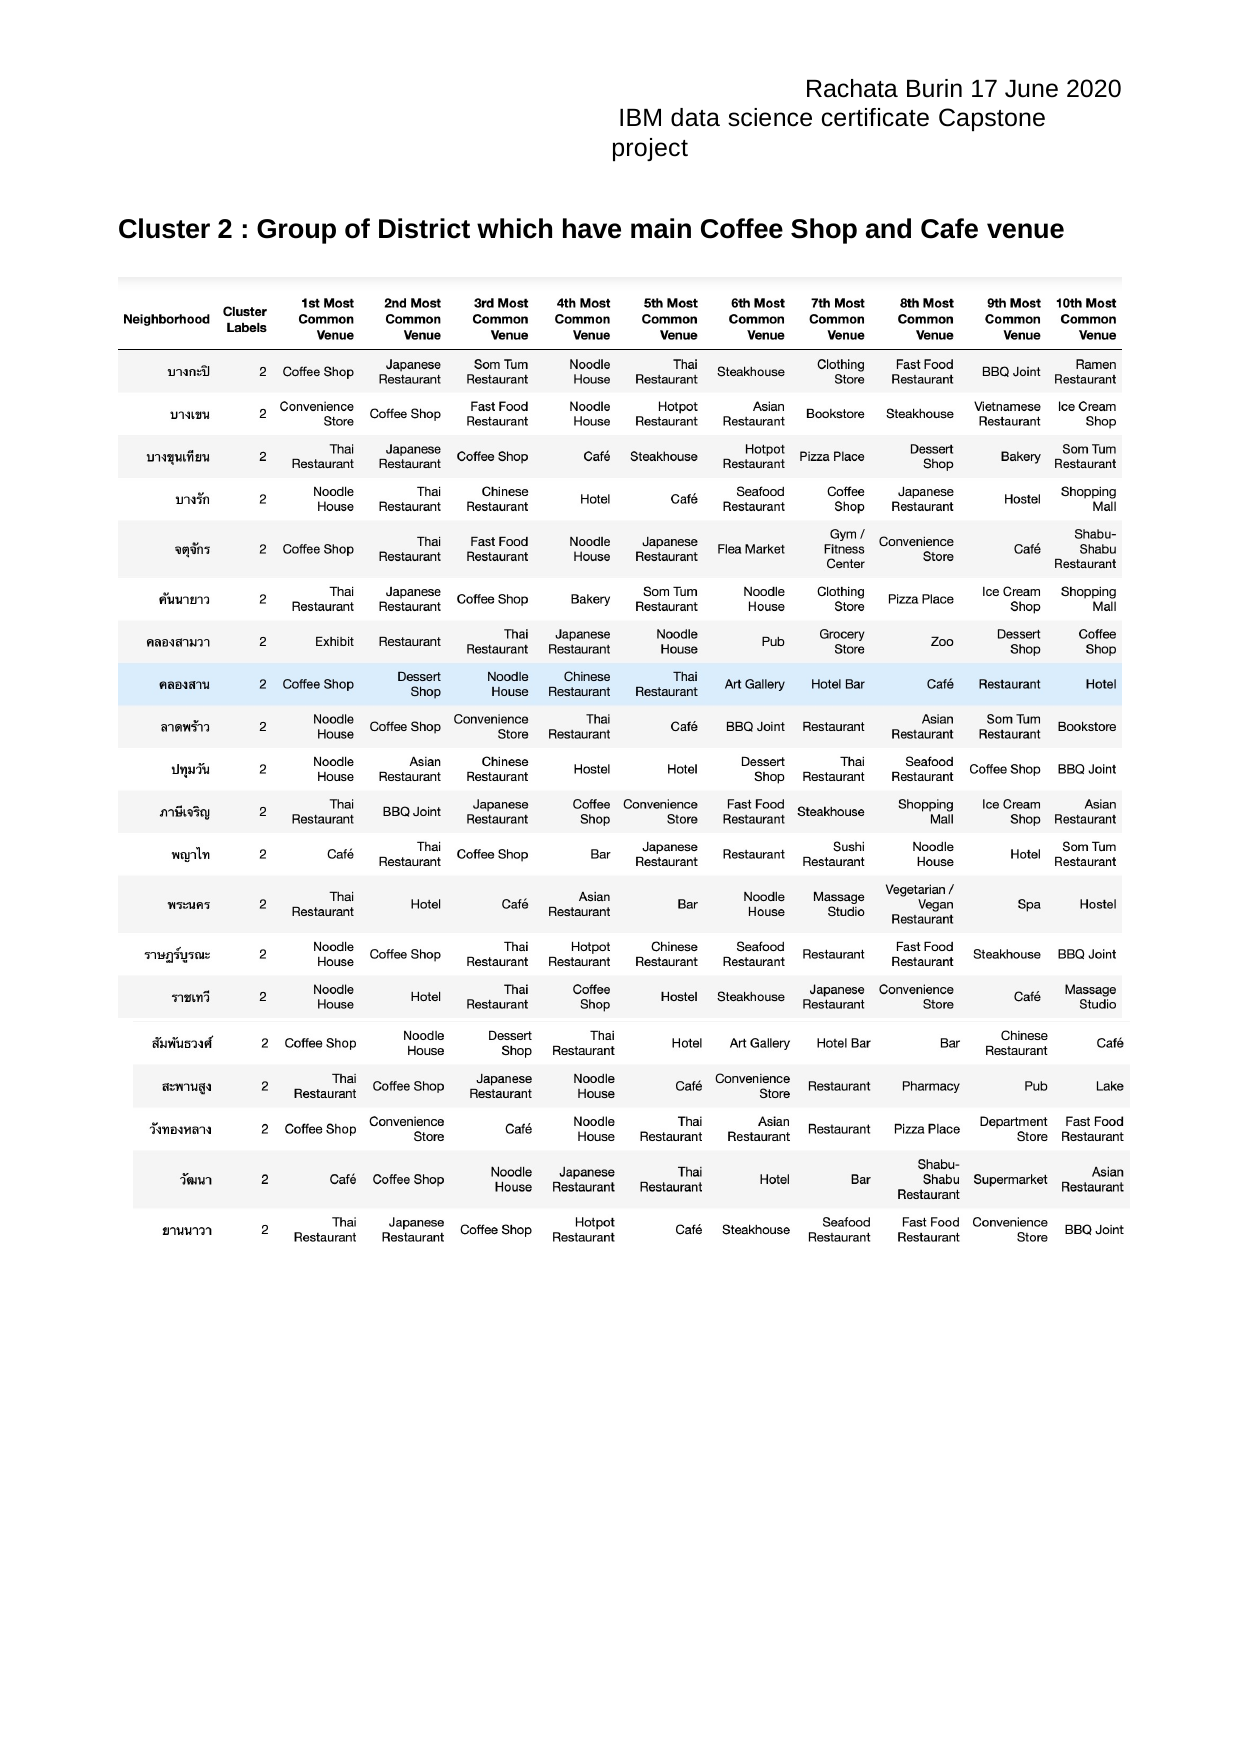

Rachata Burin 17 June 2020  IBM data science certificate Capstone project
Cluster 2 : Group of District which have main Coffee Shop and Cafe venue